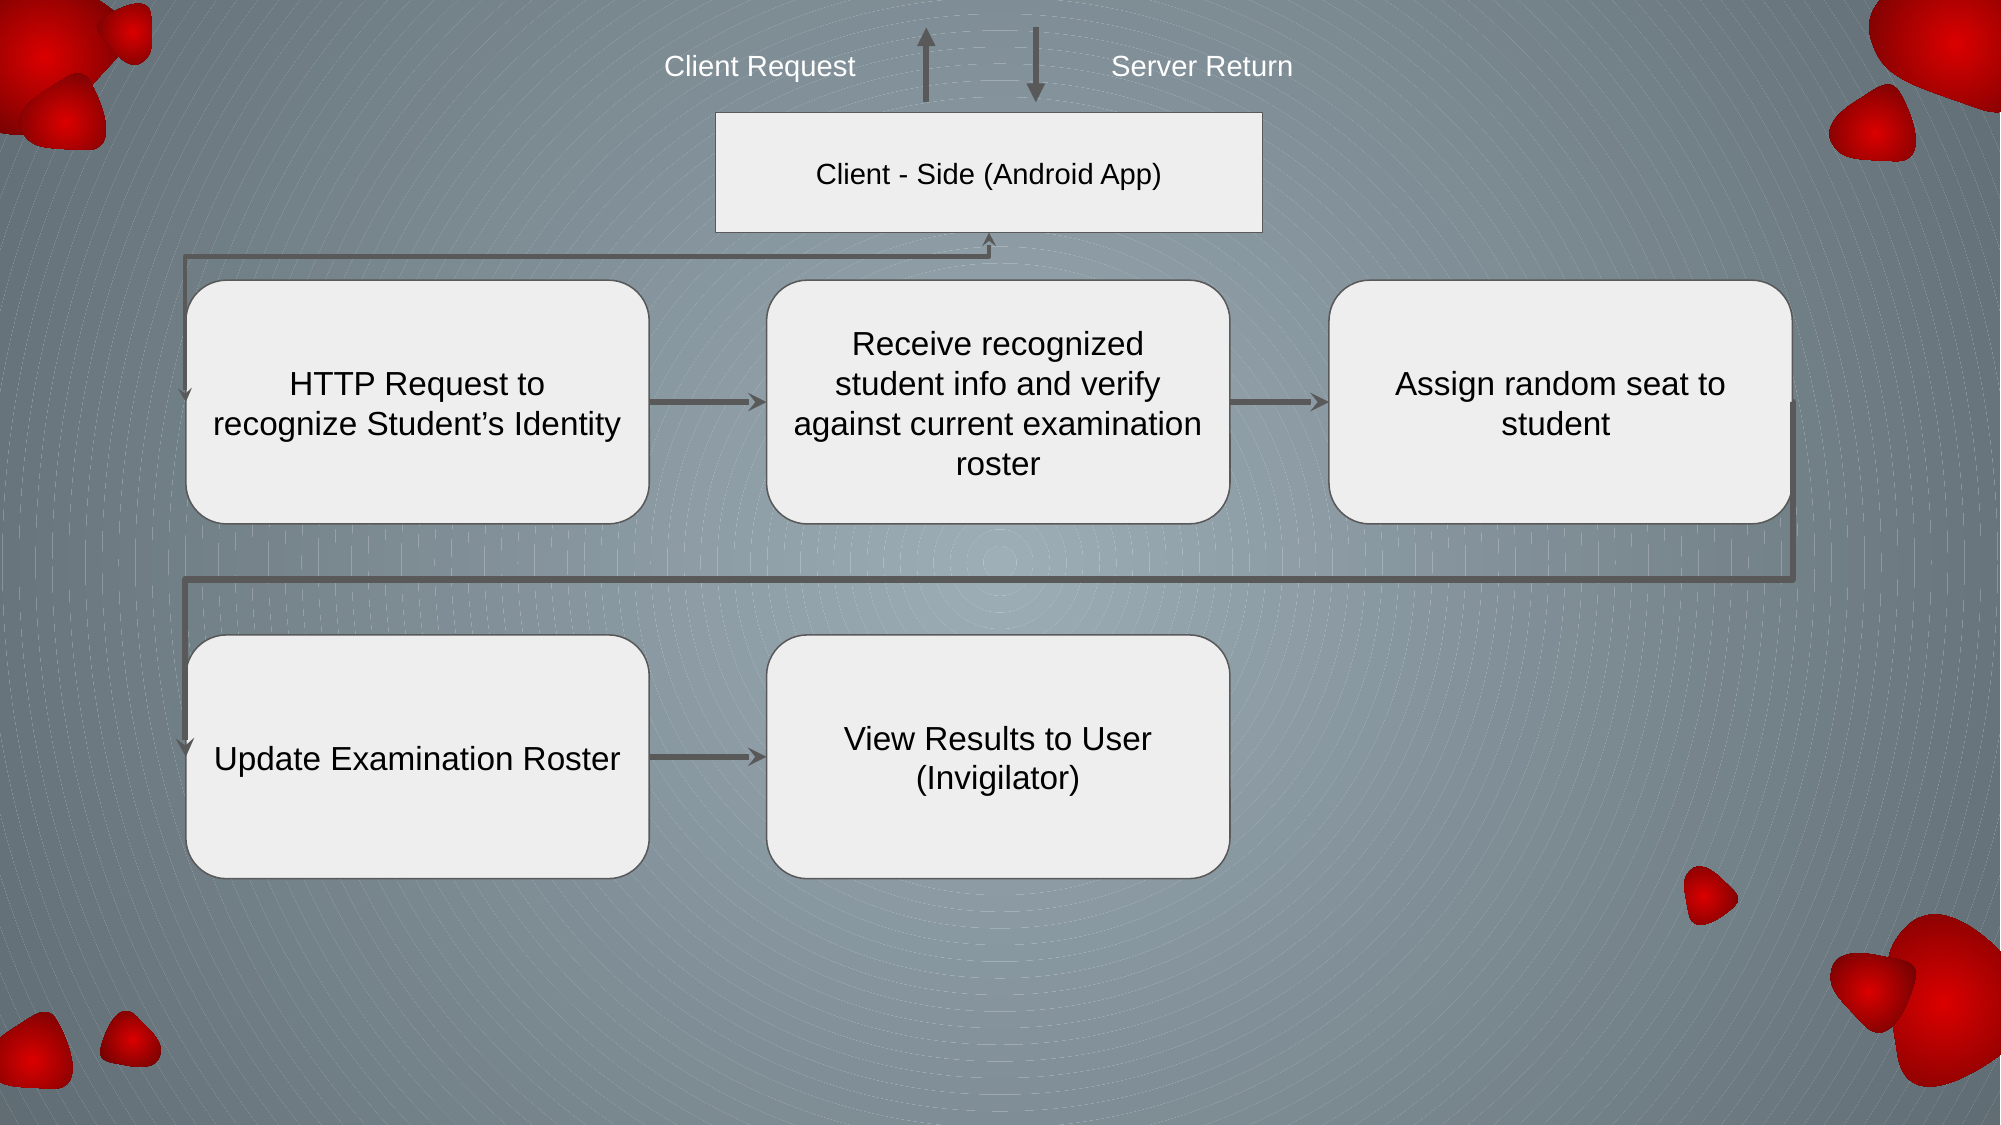

Client Request
Server Return

Client - Side (Android App)
HTTP Request to recognize Student’s Identity
Receive recognized student info and verify against current examination roster
Assign random seat to student
Update Examination Roster
View Results to User (Invigilator)